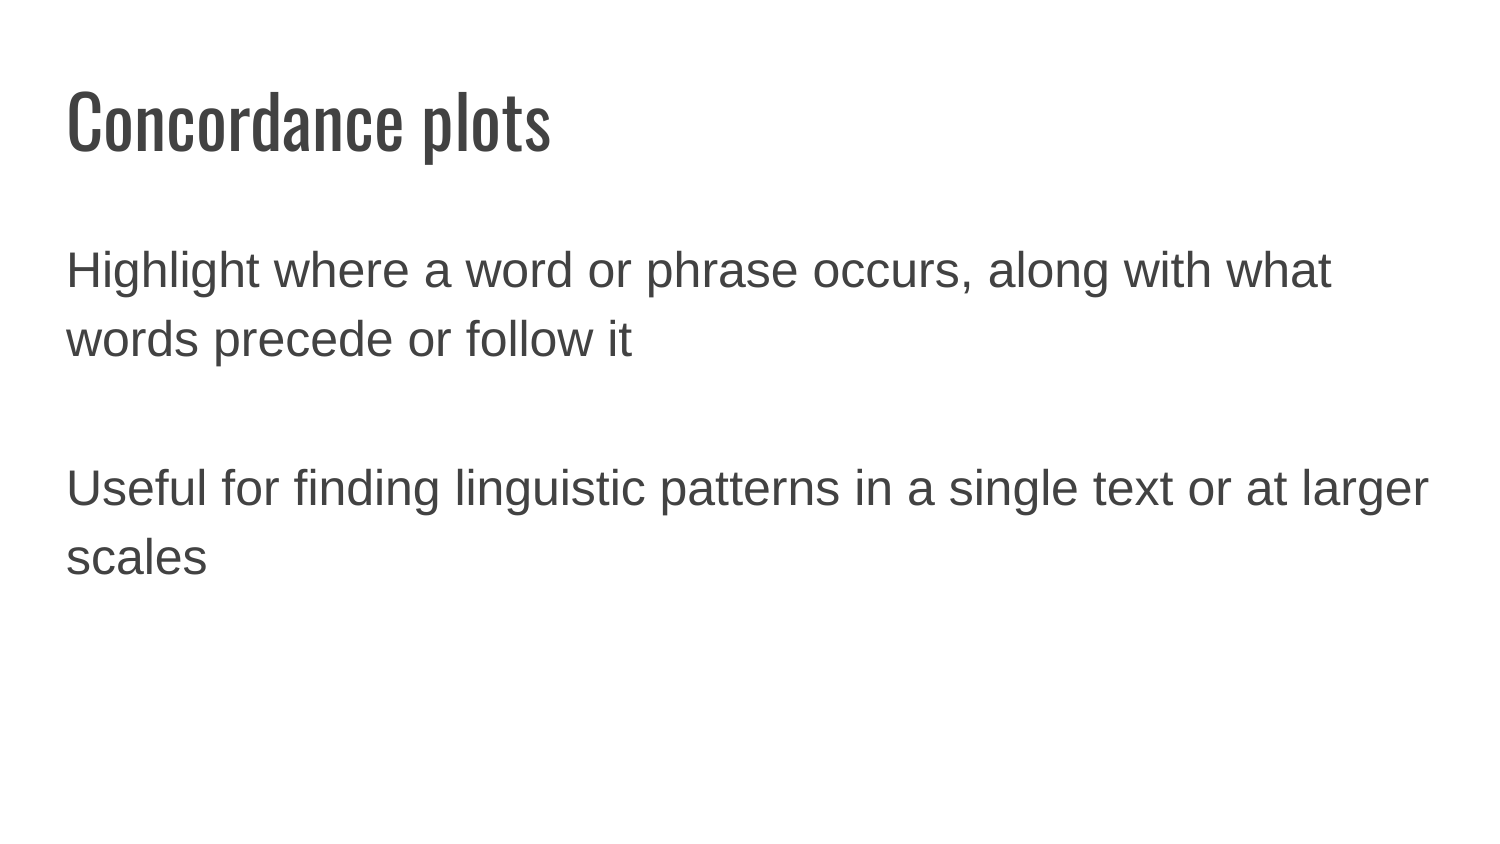

# Concordance plots
Highlight where a word or phrase occurs, along with what words precede or follow it

Useful for finding linguistic patterns in a single text or at larger scales